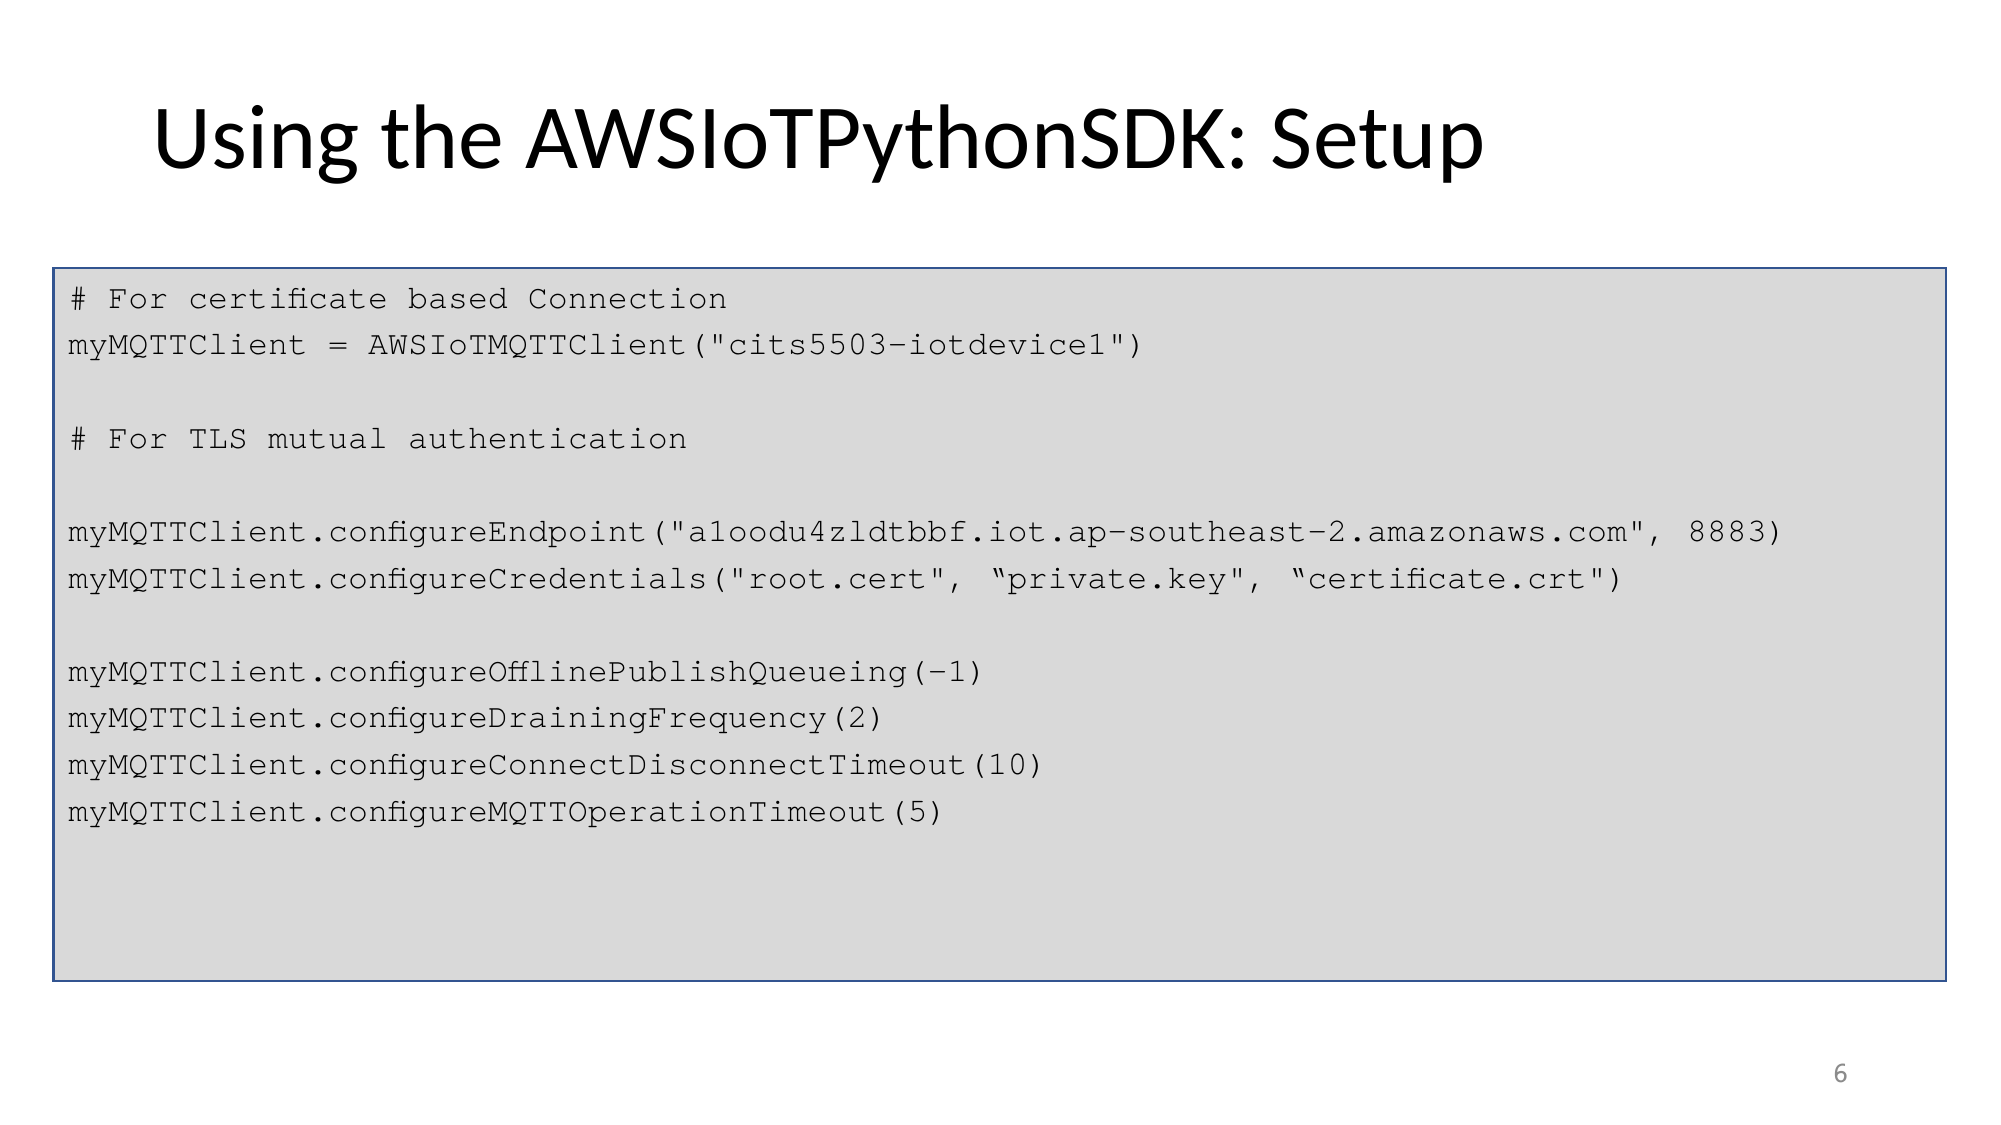

# Using the AWSIoTPythonSDK: Setup
# For certificate based Connection
myMQTTClient = AWSIoTMQTTClient("cits5503-iotdevice1")

# For TLS mutual authentication

myMQTTClient.configureEndpoint("a1oodu4zldtbbf.iot.ap-southeast-2.amazonaws.com", 8883)
myMQTTClient.configureCredentials("root.cert", “private.key", “certificate.crt")

myMQTTClient.configureOfflinePublishQueueing(-1)
myMQTTClient.configureDrainingFrequency(2)
myMQTTClient.configureConnectDisconnectTimeout(10)
myMQTTClient.configureMQTTOperationTimeout(5)

6